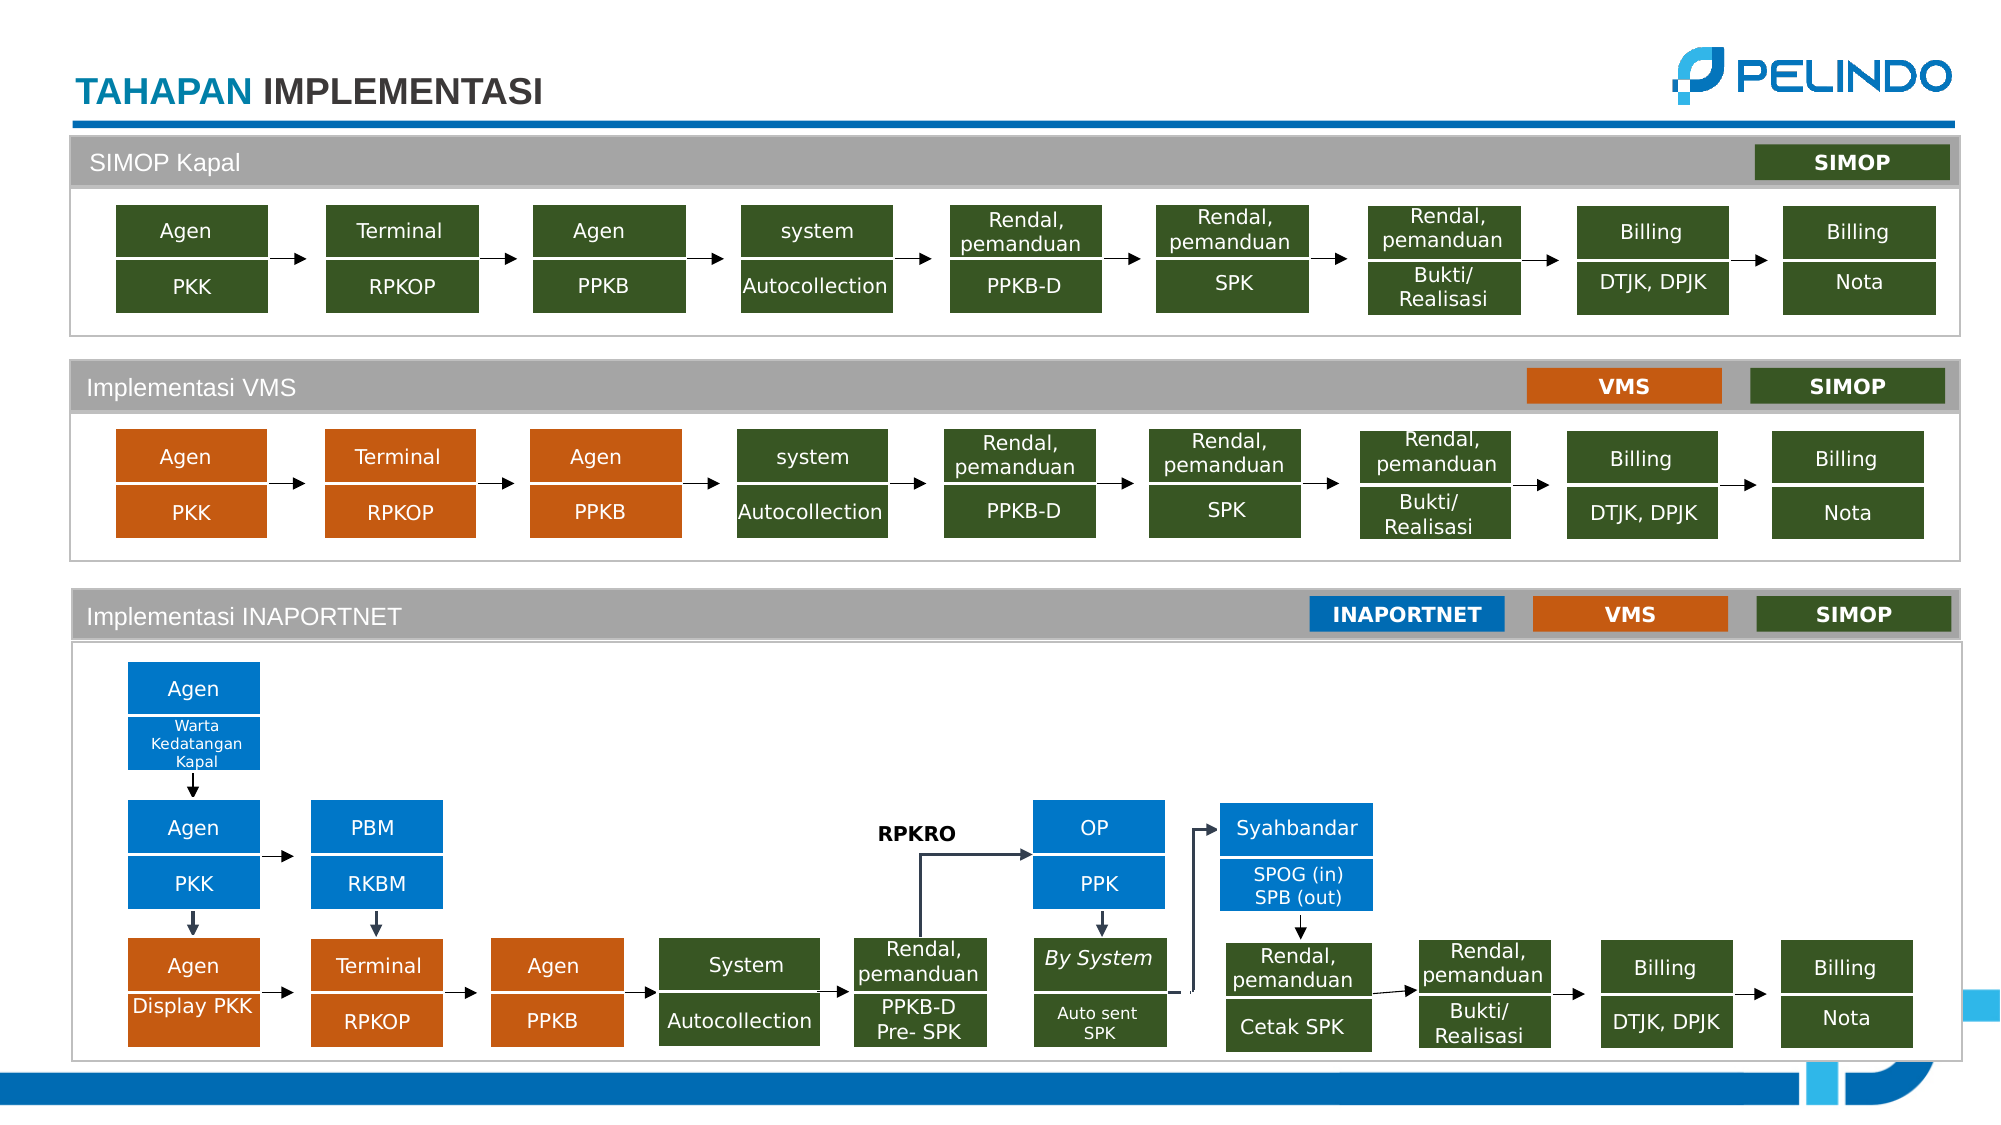

TAHAPAN IMPLEMENTASI

SIMOP Kapal
SIMOP

Rendal,
pemanduan
Rendal,
pemanduan
Rendal,
pemanduan

Agen
Terminal
Agen
system
Billing
Billing
Bukti/
Realisasi

DTJK, DPJK
Nota
SPK
PPKB
Autocollection
PPKB-D
PKK
RPKOP

Implementasi VMS
VMS
SIMOP

Rendal,
pemanduan
Rendal,
pemanduan
Rendal,
pemanduan

Agen
Terminal
Agen
system
Billing
Billing
Bukti/
Realisasi

SPK
PPKB-D
PPKB
Autocollection
PKK
RPKOP
DTJK, DPJK
Nota

Implementasi INAPORTNET
INAPORTNET
VMS
SIMOP

Agen
Warta Kedatangan Kapal

Syahbandar
Agen
PBM
OP
RPKRO

SPOG (in)
SPB (out)

PKK
RKBM
PPK
Rendal,
pemanduan
Rendal,
pemanduan
Rendal,
pemanduan

By System

System
Agen
Agen
Terminal
Billing
Billing
Display PKK
PPKB-D
Pre- SPK
Bukti/
Realisasi

Auto sent
SPK

Nota
Autocollection
PPKB
DTJK, DPJK
RPKOP
Cetak SPK